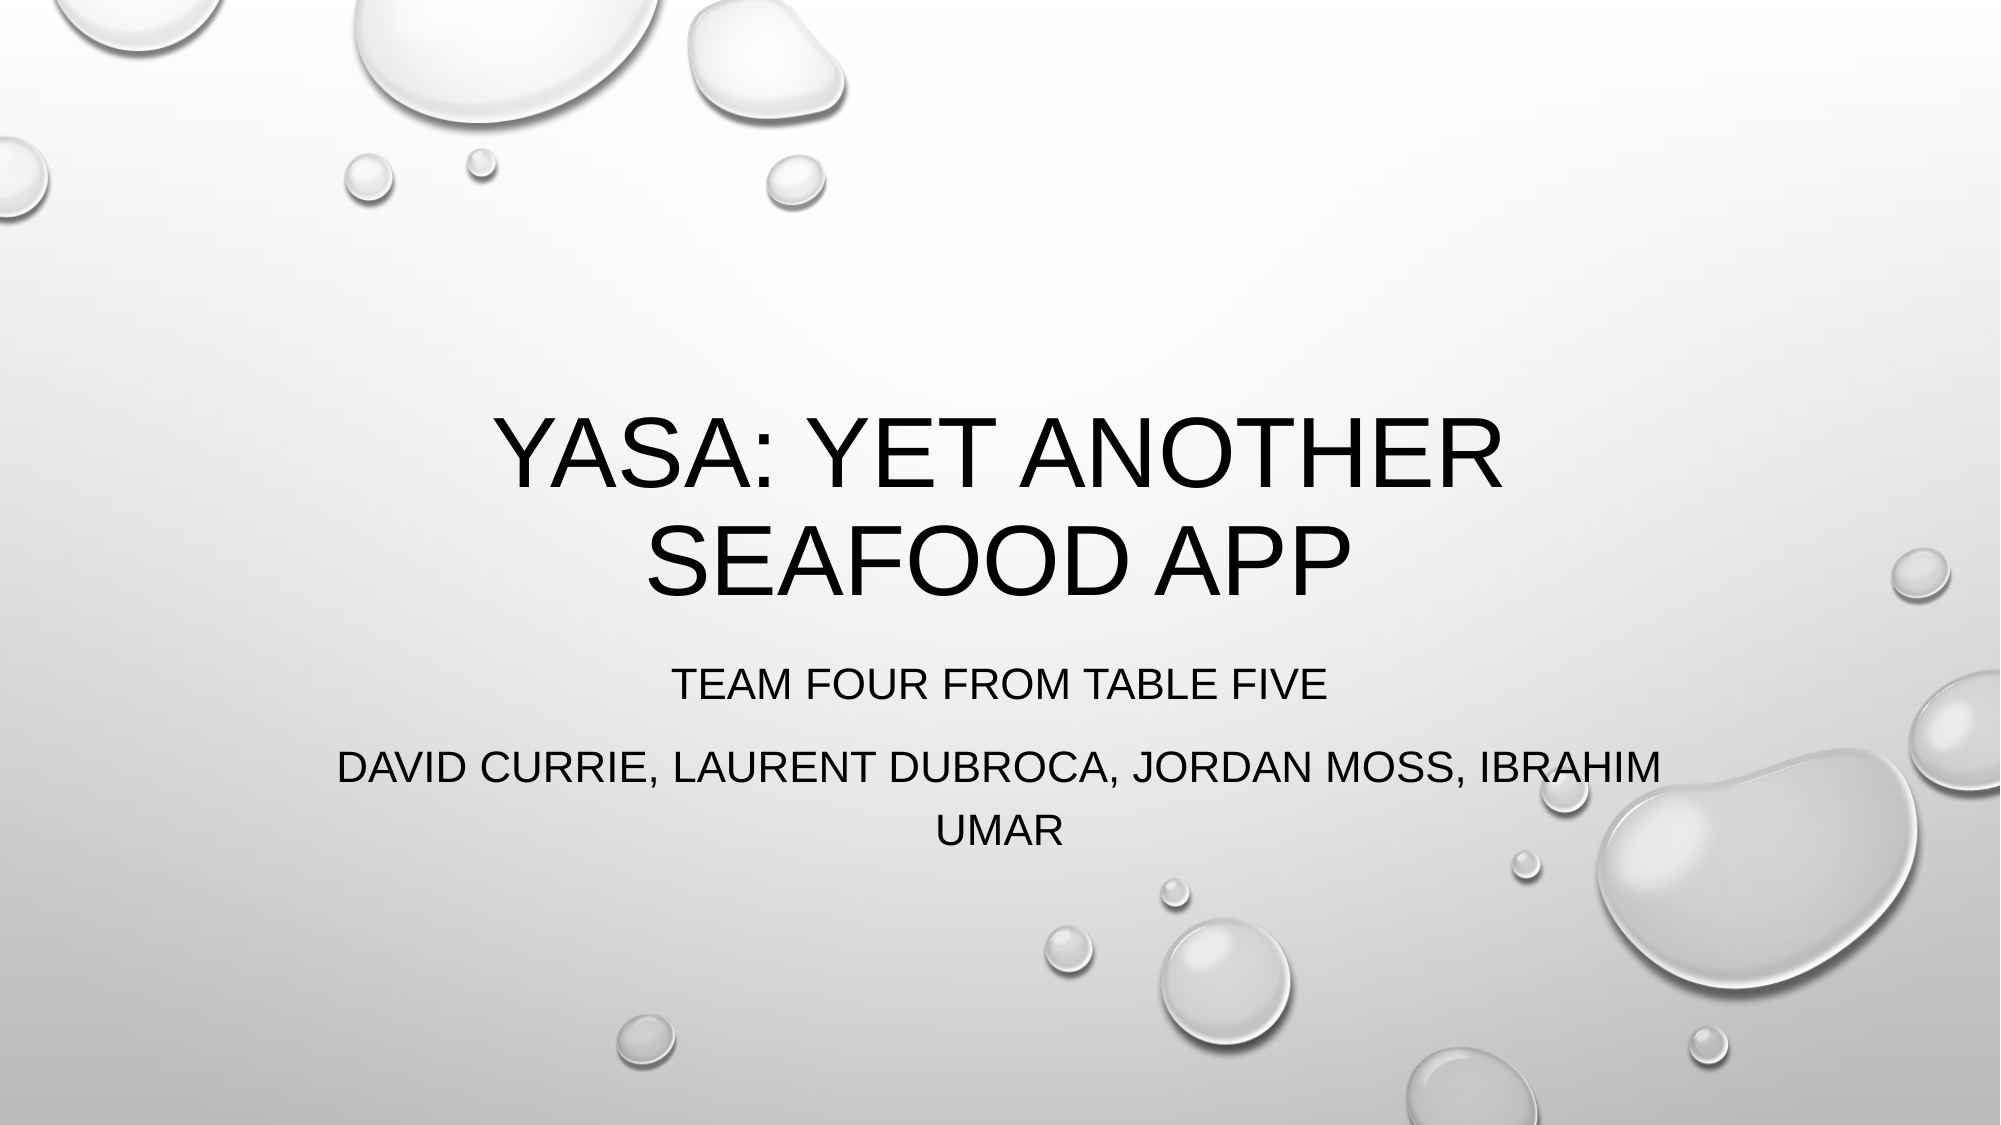

# YASA: Yet another seafood app
Team Four from Table five
David Currie, Laurent Dubroca, Jordan moss, Ibrahim umar